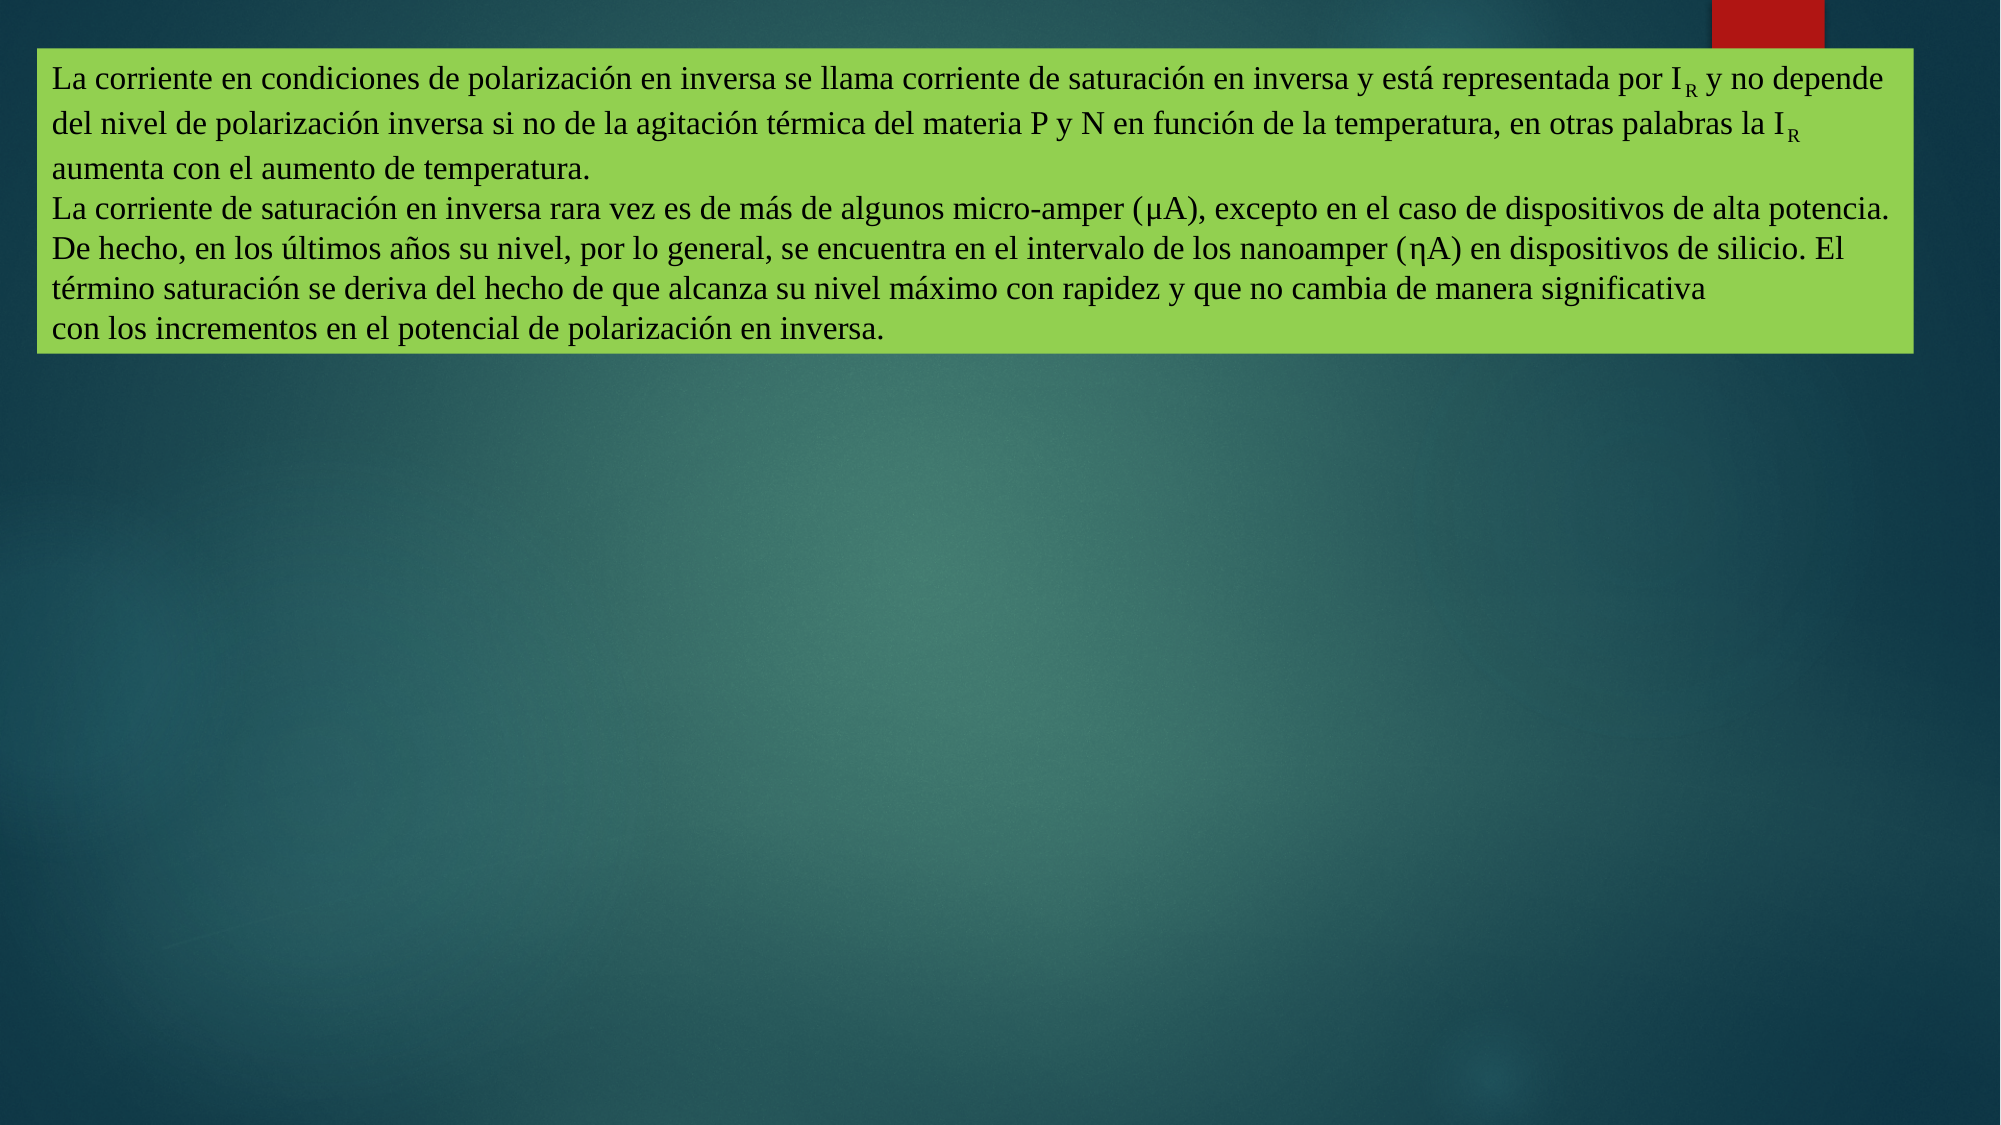

La corriente en condiciones de polarización en inversa se llama corriente de saturación en inversa y está representada por IR y no depende del nivel de polarización inversa si no de la agitación térmica del materia P y N en función de la temperatura, en otras palabras la IR aumenta con el aumento de temperatura.
La corriente de saturación en inversa rara vez es de más de algunos micro-amper (μA), excepto en el caso de dispositivos de alta potencia. De hecho, en los últimos años su nivel, por lo general, se encuentra en el intervalo de los nanoamper (ηA) en dispositivos de silicio. El término saturación se deriva del hecho de que alcanza su nivel máximo con rapidez y que no cambia de manera significativa
con los incrementos en el potencial de polarización en inversa.